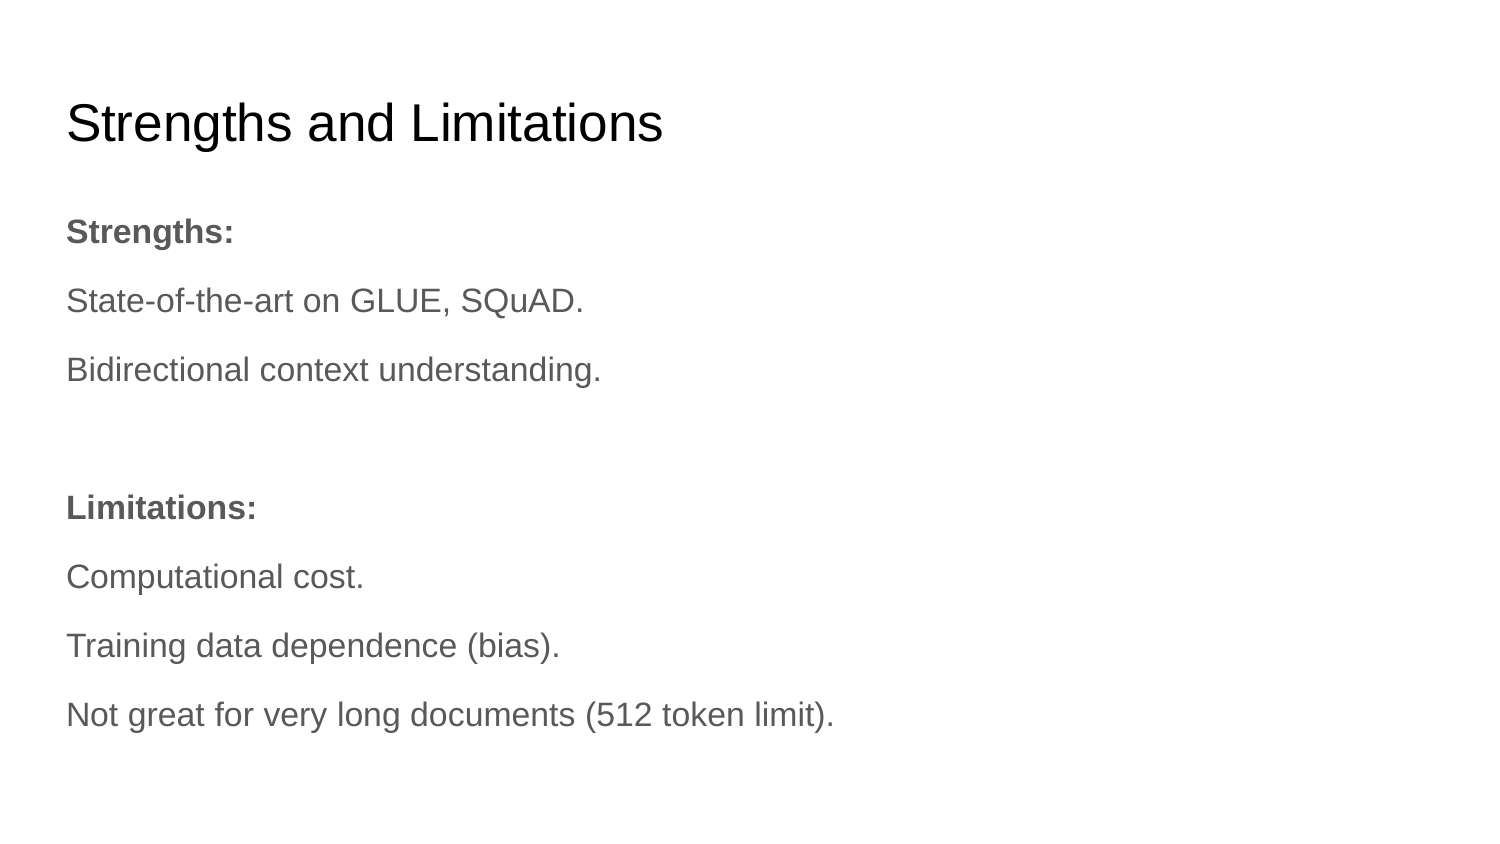

# Strengths and Limitations
Strengths:
State-of-the-art on GLUE, SQuAD.
Bidirectional context understanding.

Limitations:
Computational cost.
Training data dependence (bias).
Not great for very long documents (512 token limit).